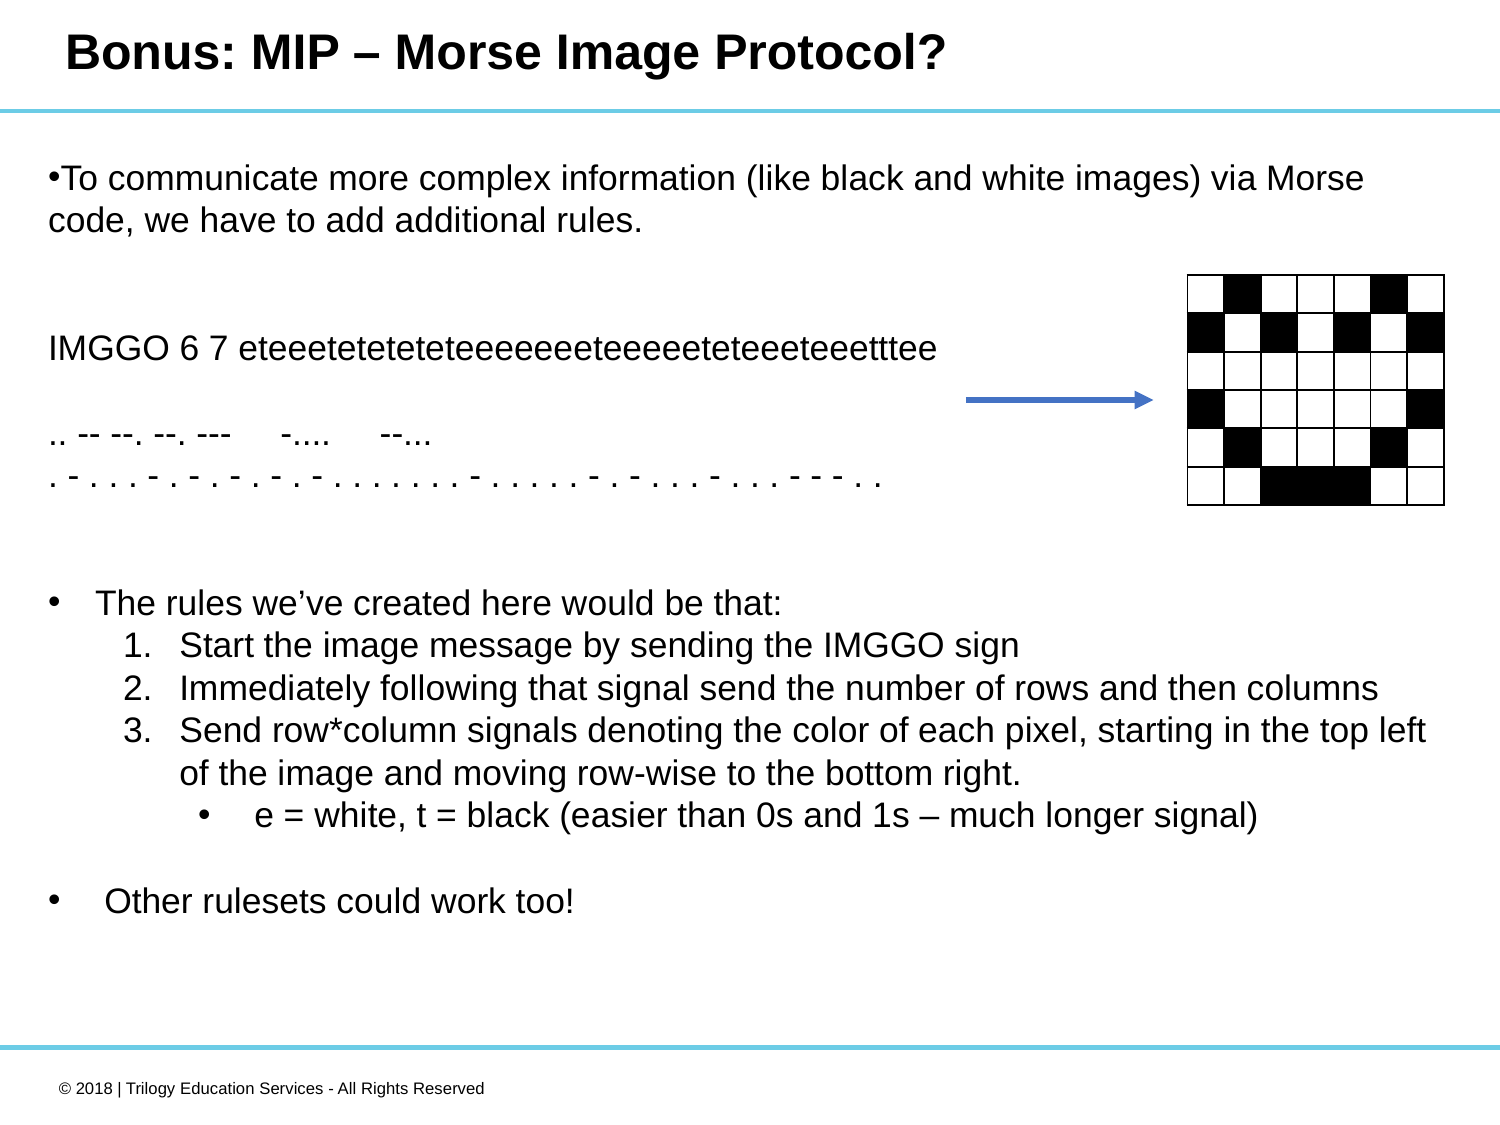

# Bonus: MIP – Morse Image Protocol?
To communicate more complex information (like black and white images) via Morse code, we have to add additional rules.

IMGGO 6 7 eteeeteteteteteeeeeeeteeeeeteteeeteeetttee

.. -- --. --. ---     -....     --...
. - . . . - . - . - . - . - . . . . . . . - . . . . . - . - . . . - . . . - - - . .

The rules we’ve created here would be that:
Start the image message by sending the IMGGO sign
Immediately following that signal send the number of rows and then columns
Send row*column signals denoting the color of each pixel, starting in the top left of the image and moving row-wise to the bottom right.
e = white, t = black (easier than 0s and 1s – much longer signal)

Other rulesets could work too!

|  |  |  |  |  |  |  |
| --- | --- | --- | --- | --- | --- | --- |
|  |  |  |  |  |  |  |
|  |  |  |  |  |  |  |
|  |  |  |  |  |  |  |
|  |  |  |  |  |  |  |
|  |  |  |  |  |  |  |